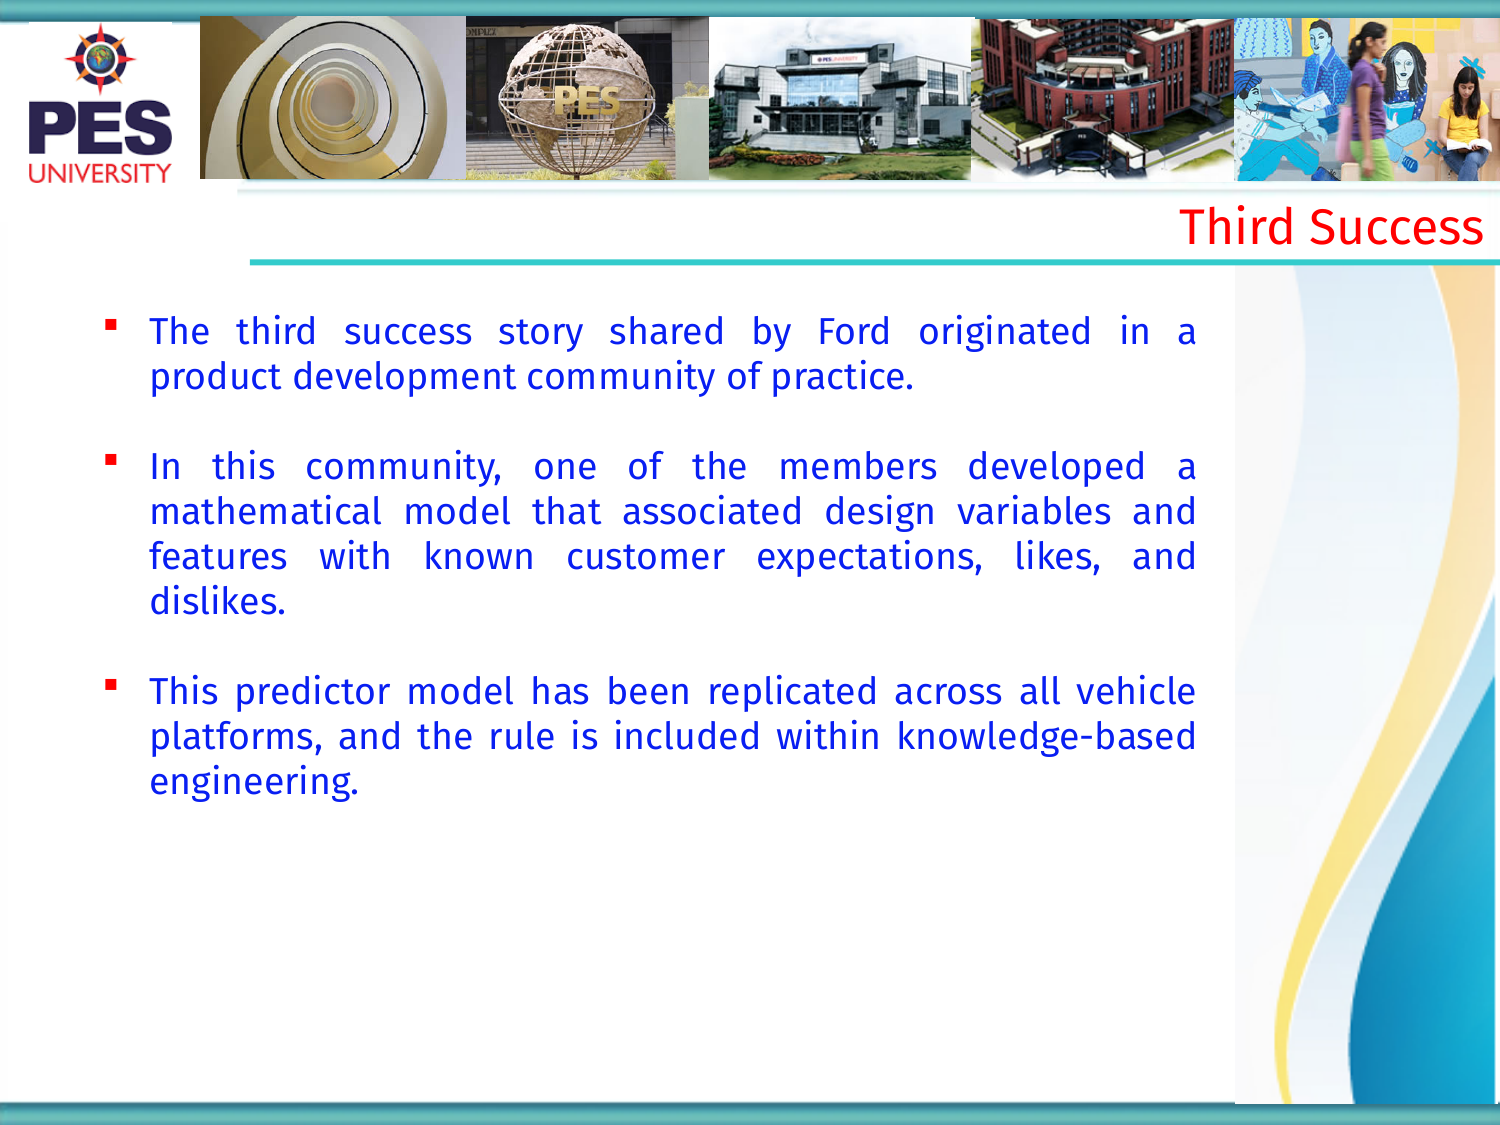

Third Success

The third success story shared by Ford originated in a product development community of practice.

In this community, one of the members developed a mathematical model that associated design variables and features with known customer expectations, likes, and dislikes.

This predictor model has been replicated across all vehicle platforms, and the rule is included within knowledge-based engineering.